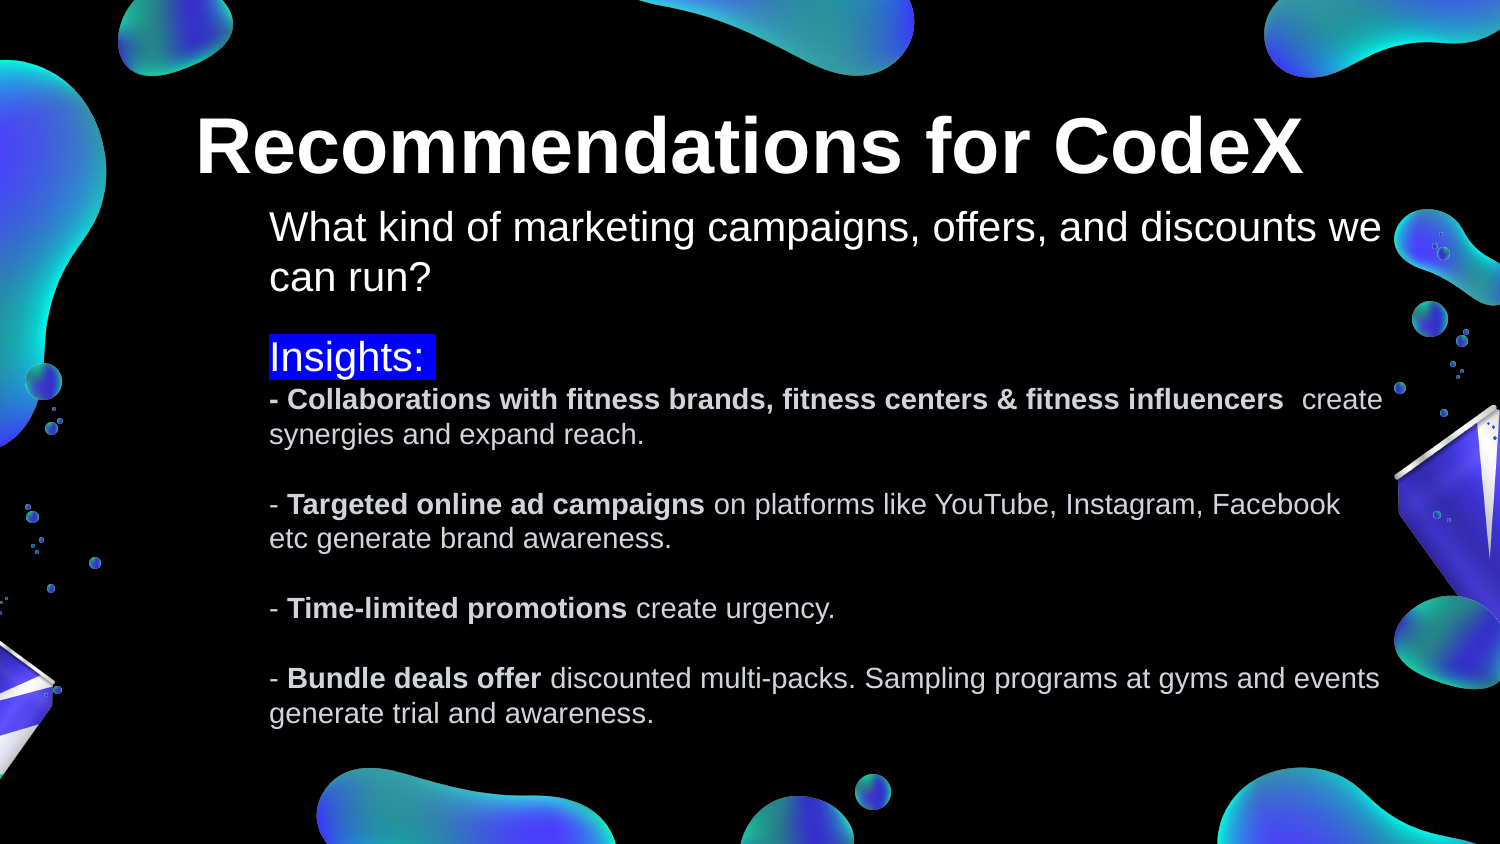

# Recommendations for CodeX

What kind of marketing campaigns, offers, and discounts we can run?
Insights:
- Collaborations with fitness brands, fitness centers & fitness influencers  create synergies and expand reach.
- Targeted online ad campaigns on platforms like YouTube, Instagram, Facebook
etc generate brand awareness.
- Time-limited promotions create urgency.
- Bundle deals offer discounted multi-packs. Sampling programs at gyms and events generate trial and awareness.